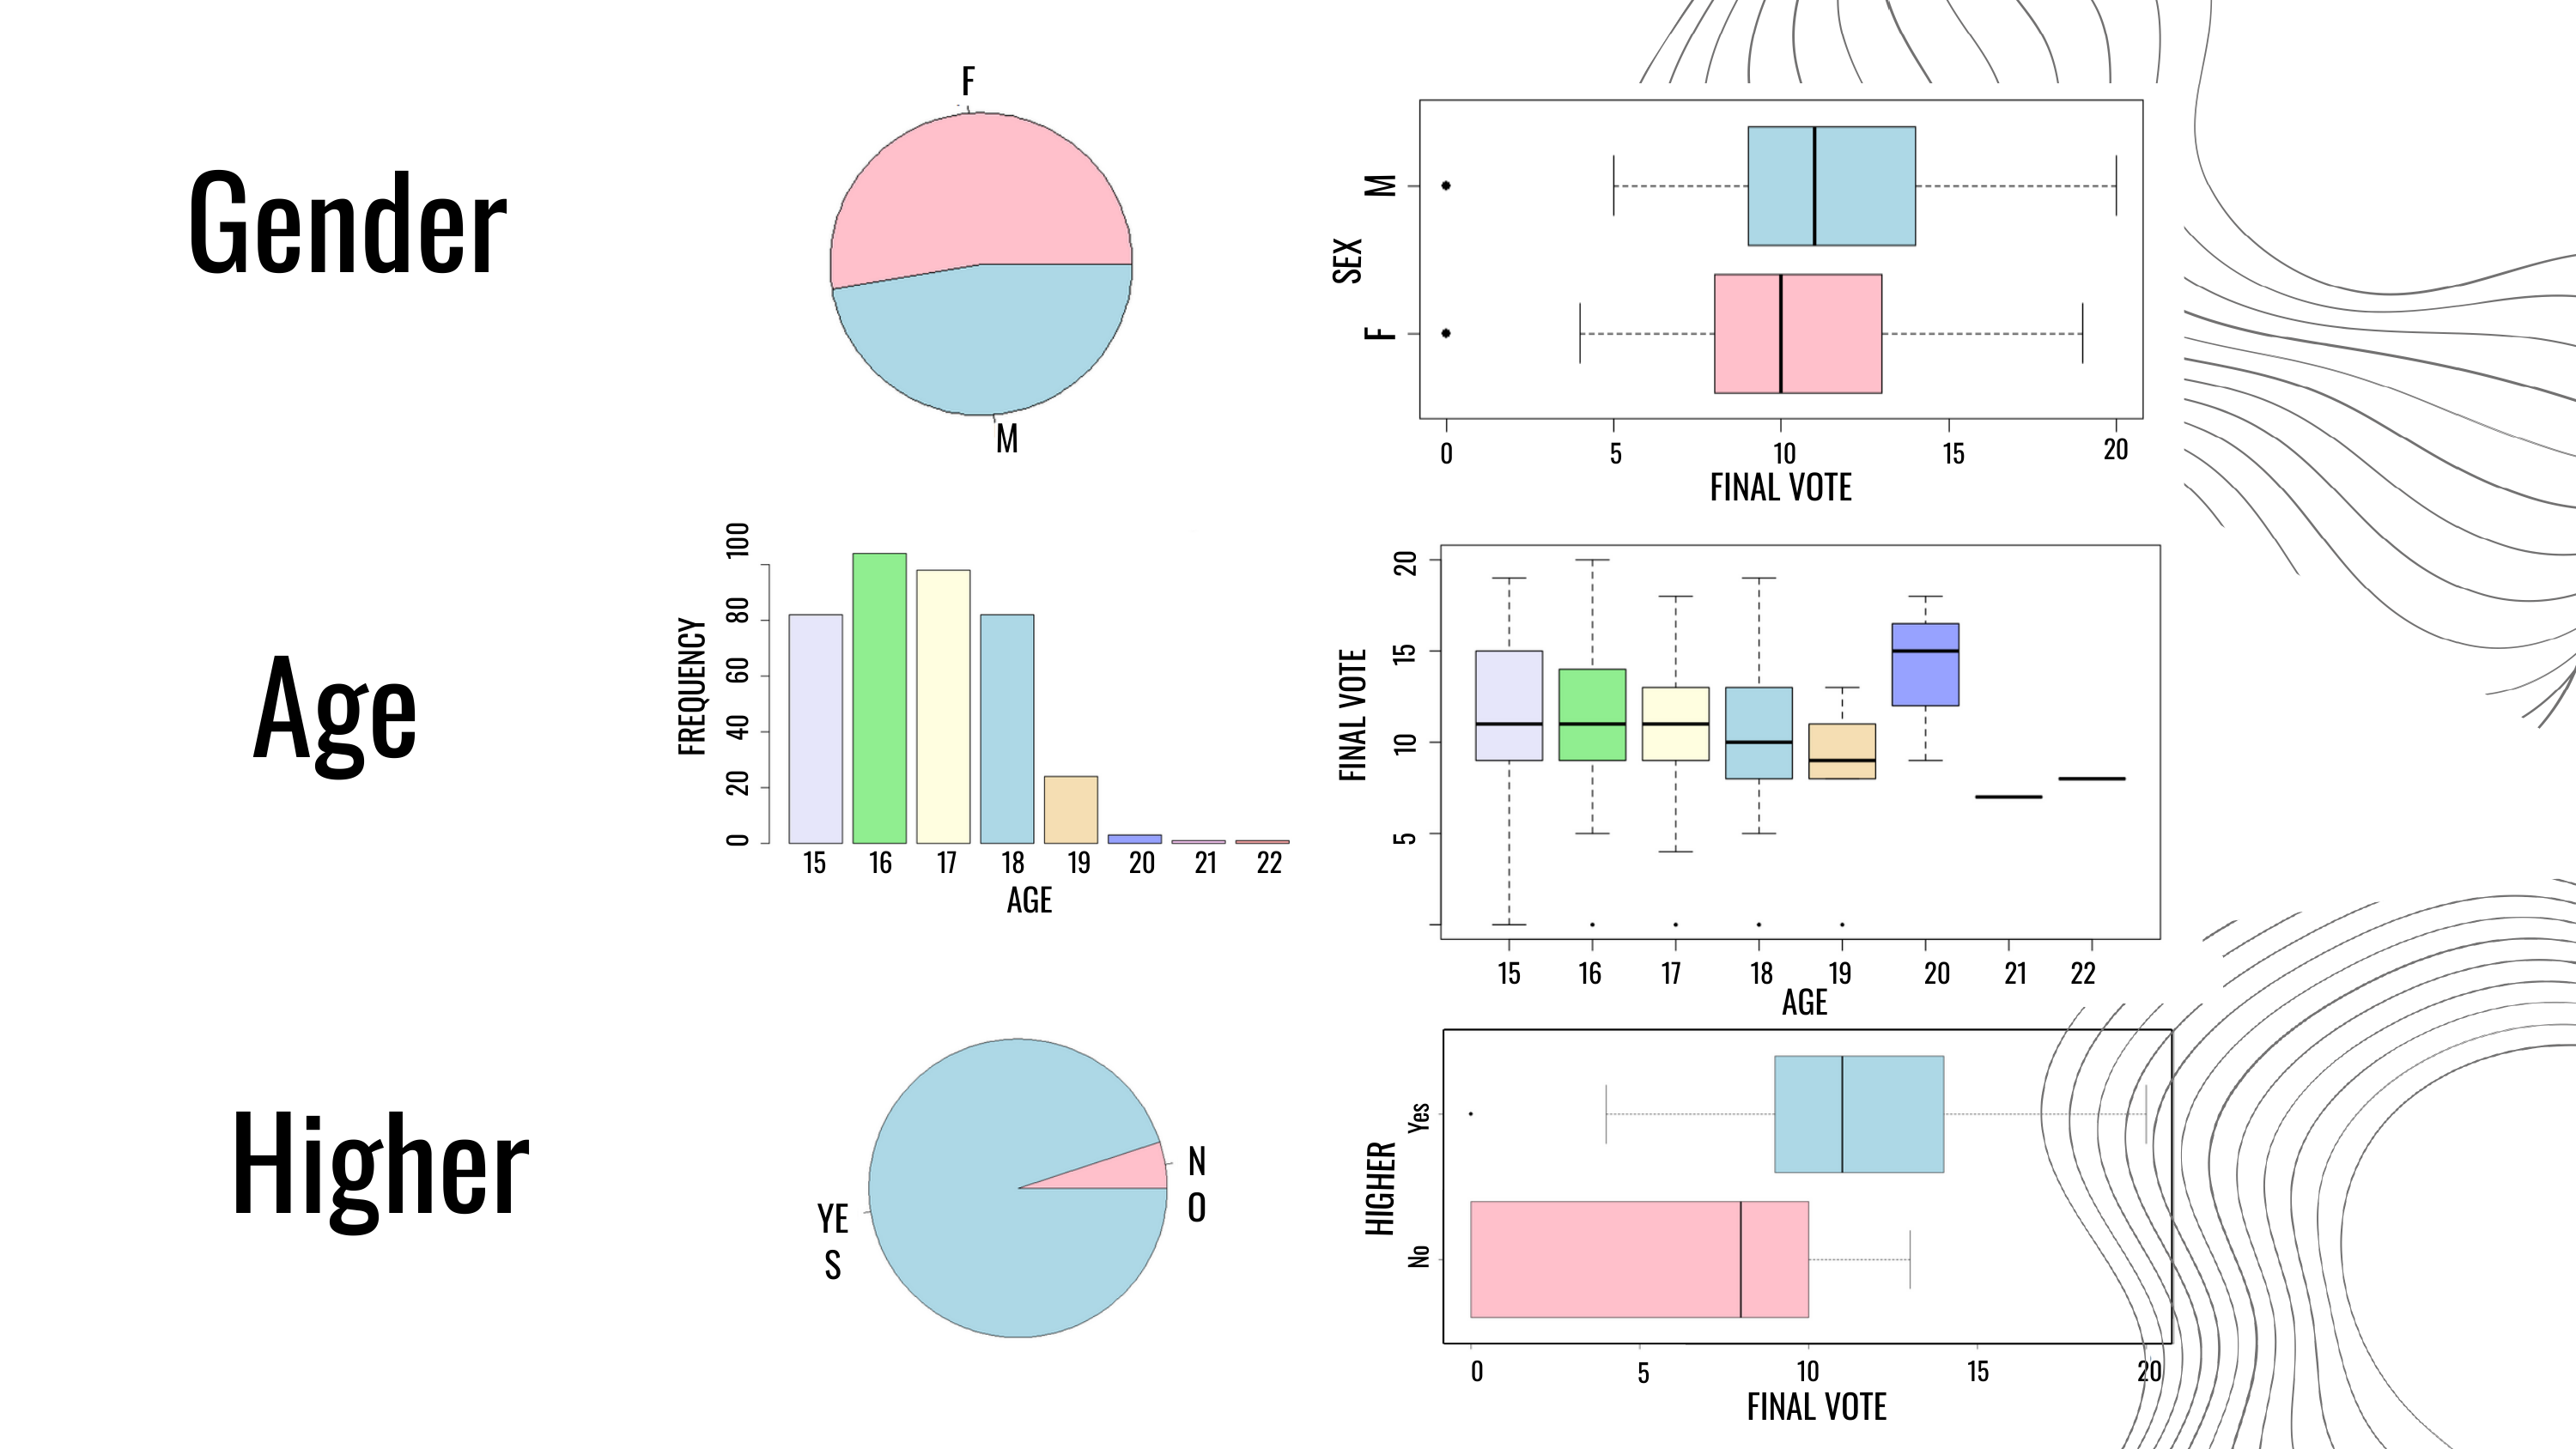

F

Gender
M

SEX

F
M

20
0
5
10
15

FINAL VOTE

100

20

80
Age
15
60
FREQUENCY
FINAL VOTE
40
10
20
5
0
15
16
17
18
19
20
21
22

AGE

0
15
16
17
18
19
20
21
22

15
16
17
18
19
20
21
22
AGE

Higher

Yes

NO

HIGHER
YES

No

0
10
15
20
5
FINAL VOTE